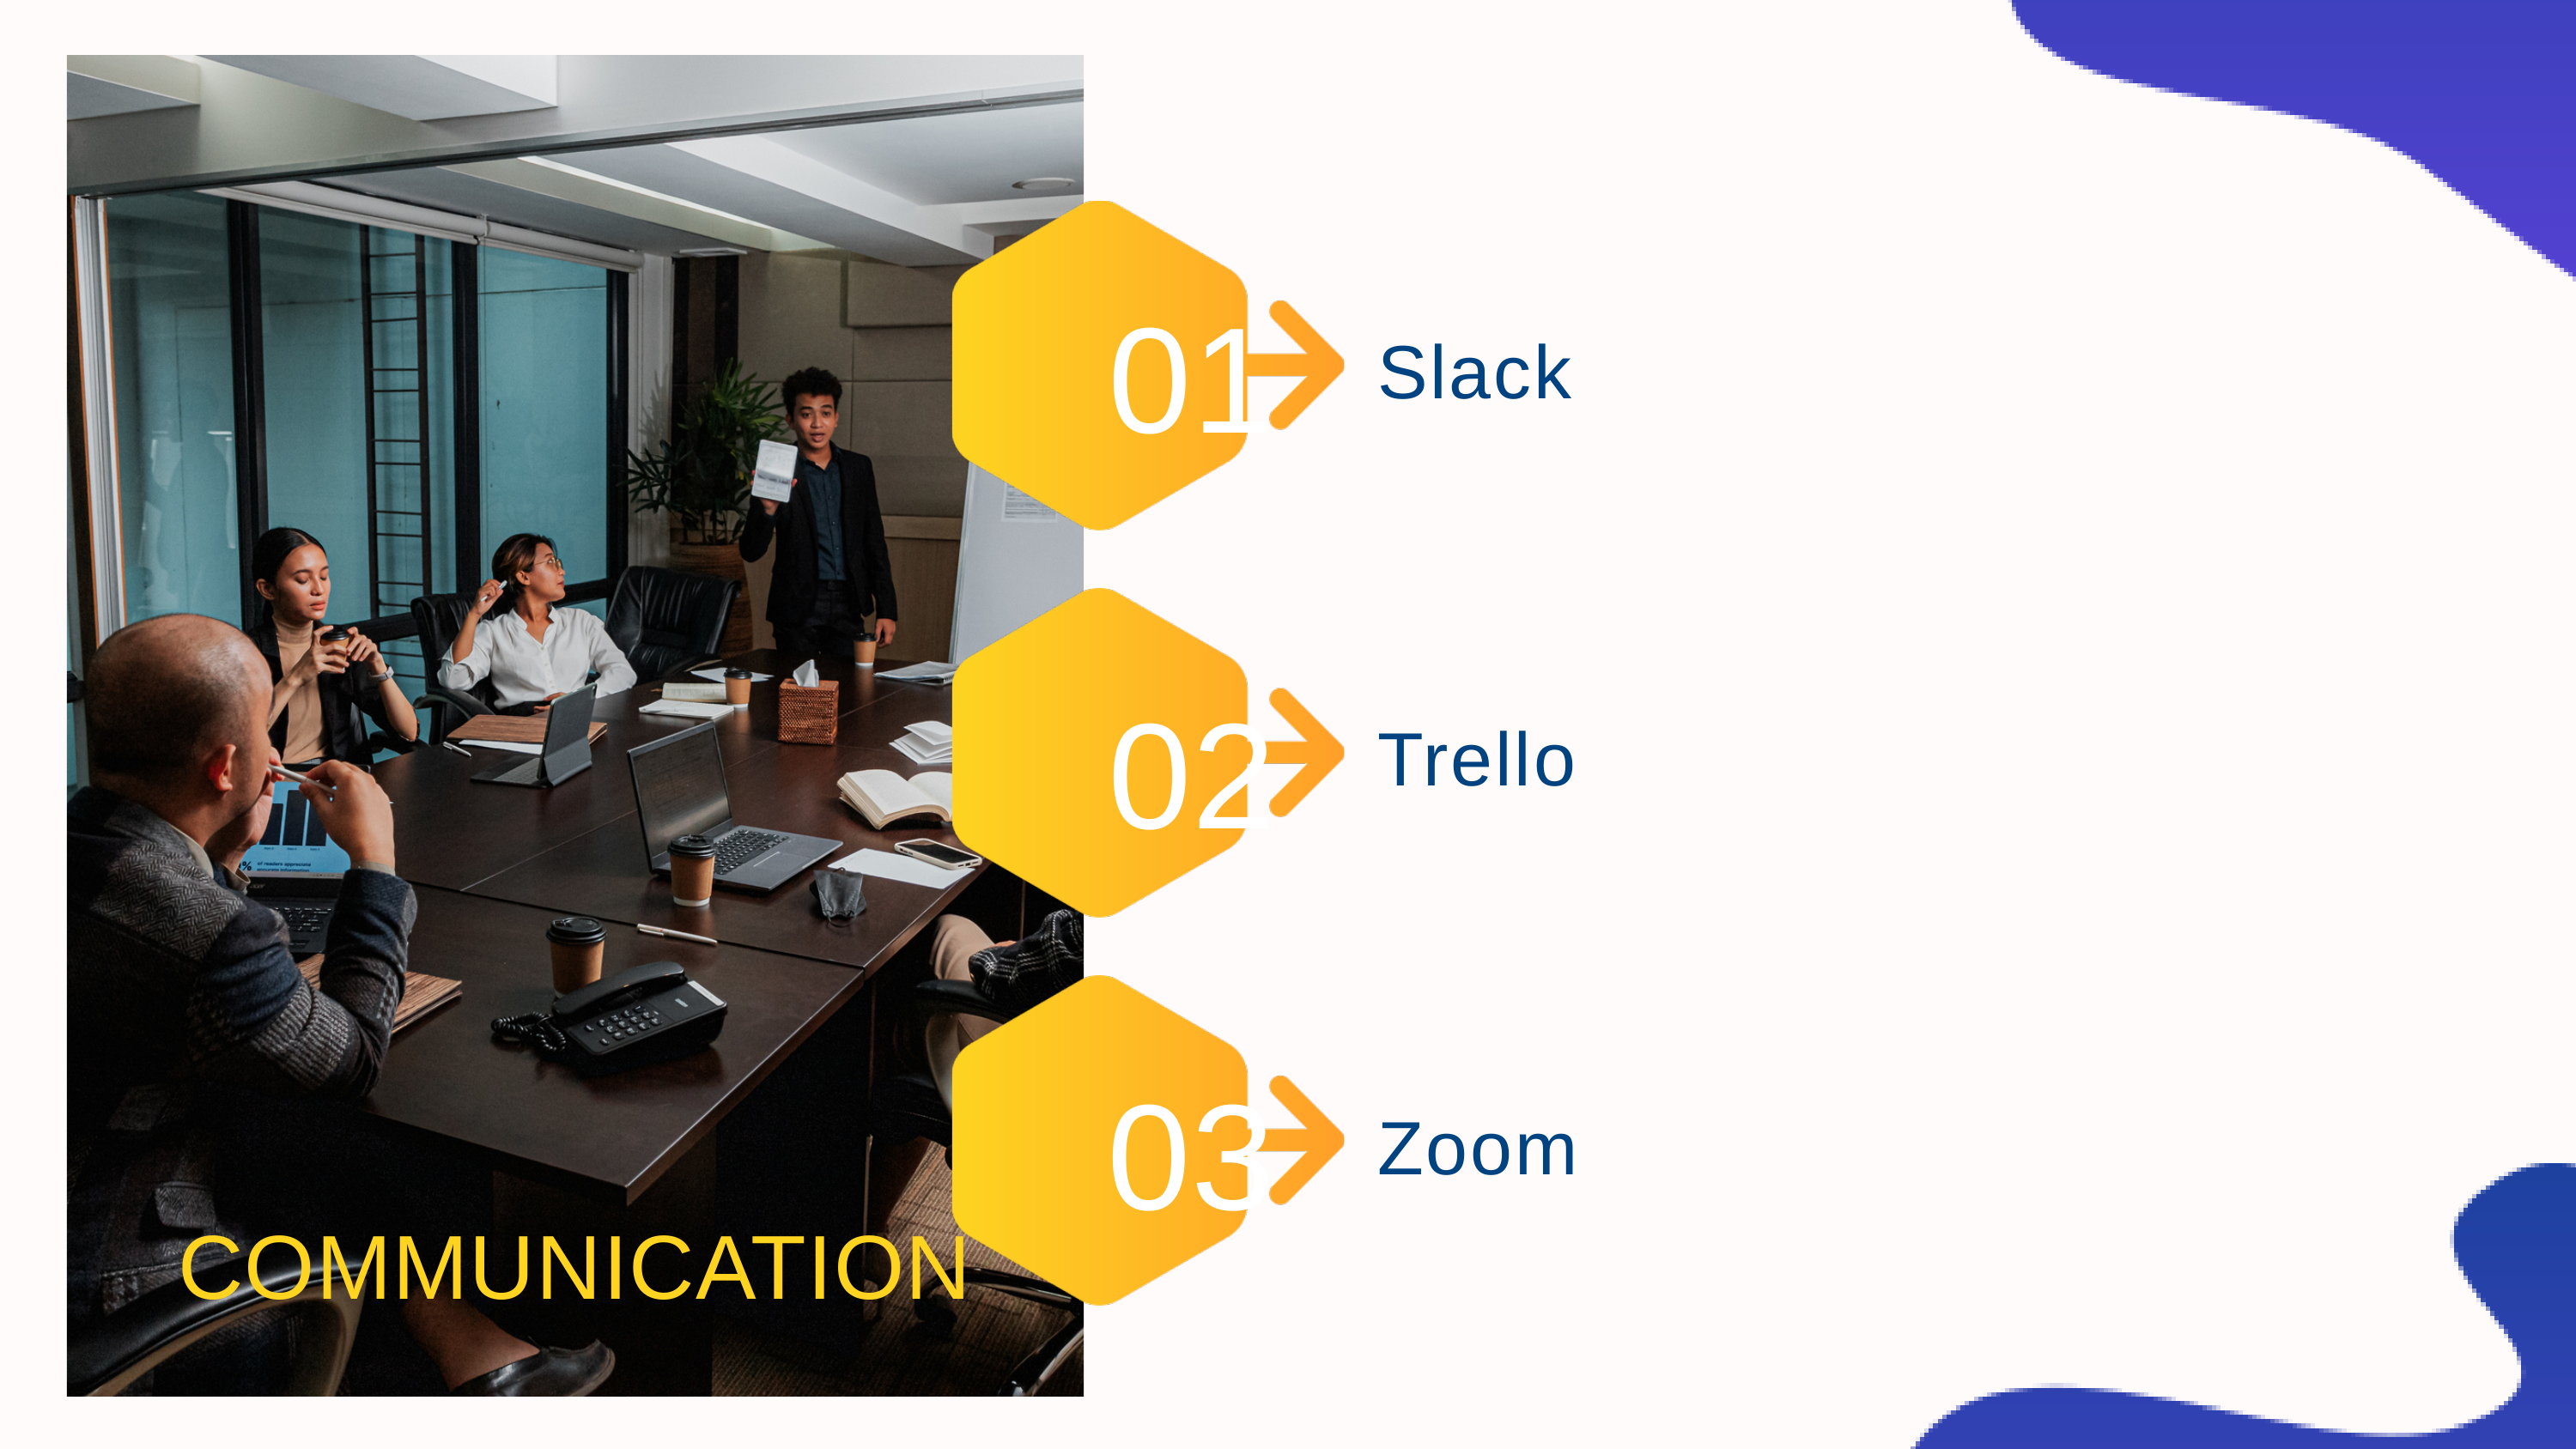

01
Slack

02
Trello

03
Zoom

COMMUNICATION